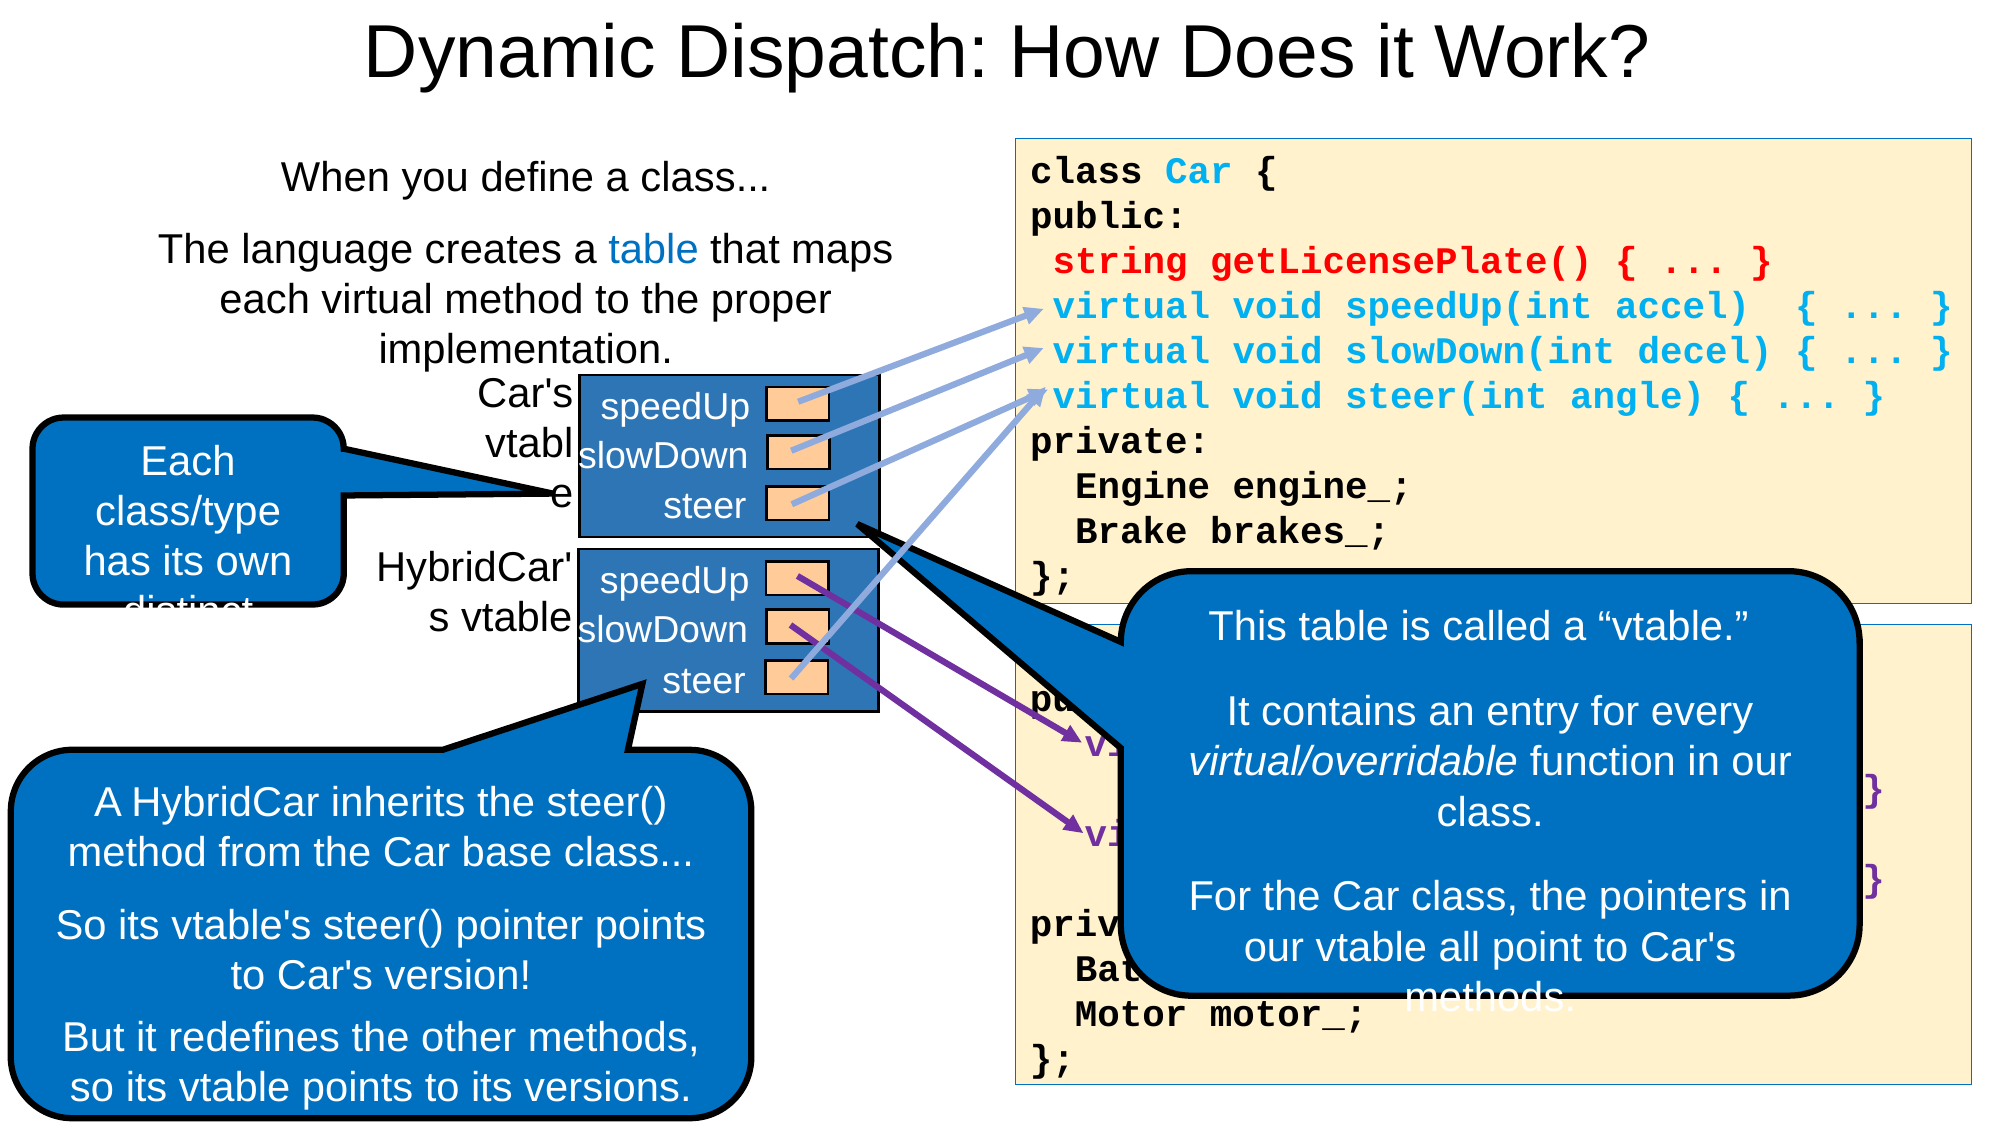

# Dynamic Dispatch: How Does it Work?
class Car {
public:
 string getLicensePlate() { ... }
 virtual void speedUp(int accel)  { ... }
 virtual void slowDown(int decel) { ... }
 virtual void steer(int angle) { ... }
private:
  Engine engine_;
  Brake brakes_;
};
When you define a class...

The language creates a table that maps each virtual method to the proper implementation.

Car's vtable

speedUp

slowDown

steer

Each class/type has its own distinct vtable!

HybridCar's vtable

speedUp

slowDown

steer

This table is called a “vtable.”

It contains an entry for every virtual/overridable function in our class.

For the Car class, the pointers in our vtable all point to Car's methods.
class HybridCar: public Car {
public:
   virtual void speedUp(int accel)
    { /* code to use hybrid motor */ }
   virtual void slowDown(int accel)
    { /* code to recharge battery */ }
private:
  Battery battery_;
  Motor motor_;
};
A HybridCar inherits the steer() method from the Car base class...

So its vtable's steer() pointer points to Car's version!

But it redefines the other methods, so its vtable points to its versions.